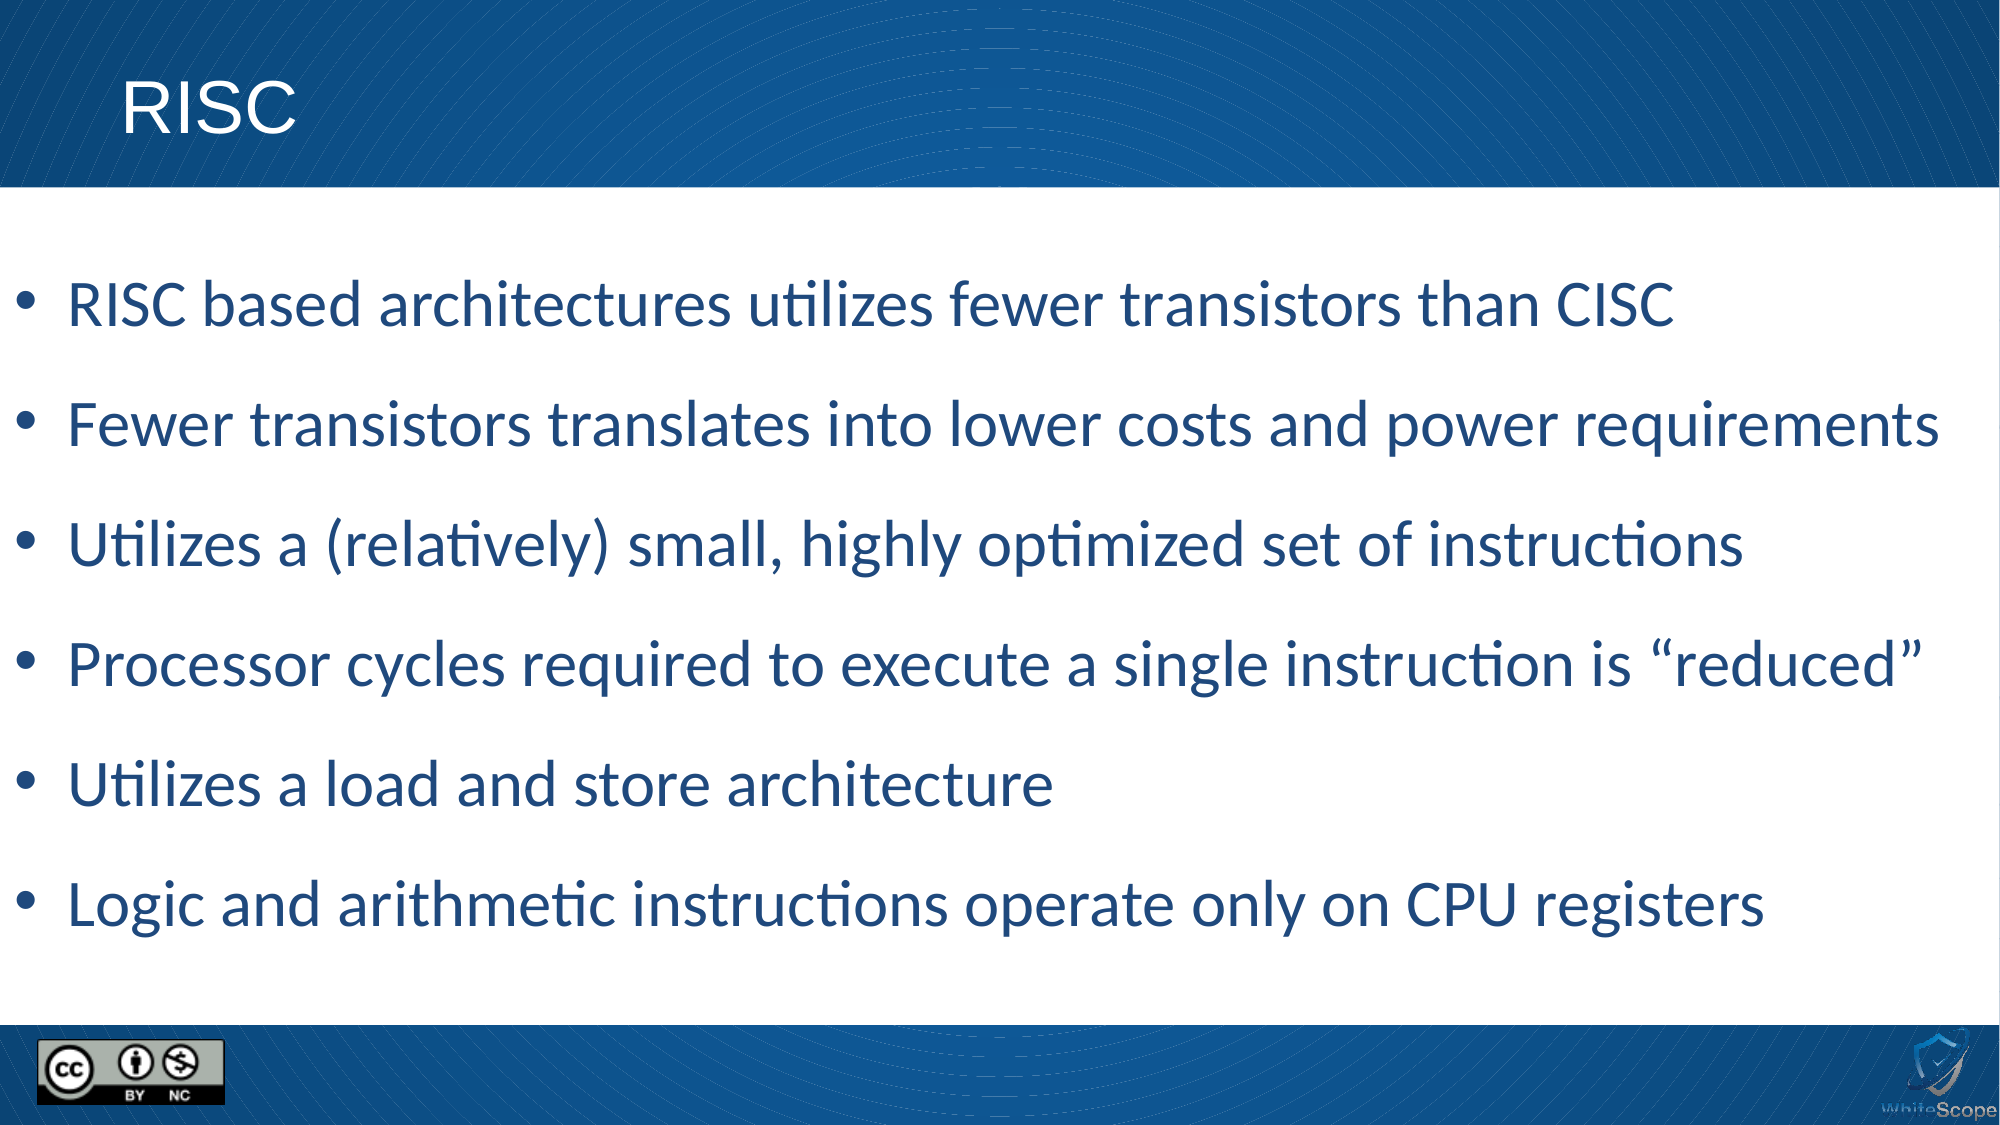

# RISC
  RISC based architectures utilizes fewer transistors than CISC
  Fewer transistors translates into lower costs and power requirements
  Utilizes a (relatively) small, highly optimized set of instructions
  Processor cycles required to execute a single instruction is “reduced”
  Utilizes a load and store architecture
  Logic and arithmetic instructions operate only on CPU registers